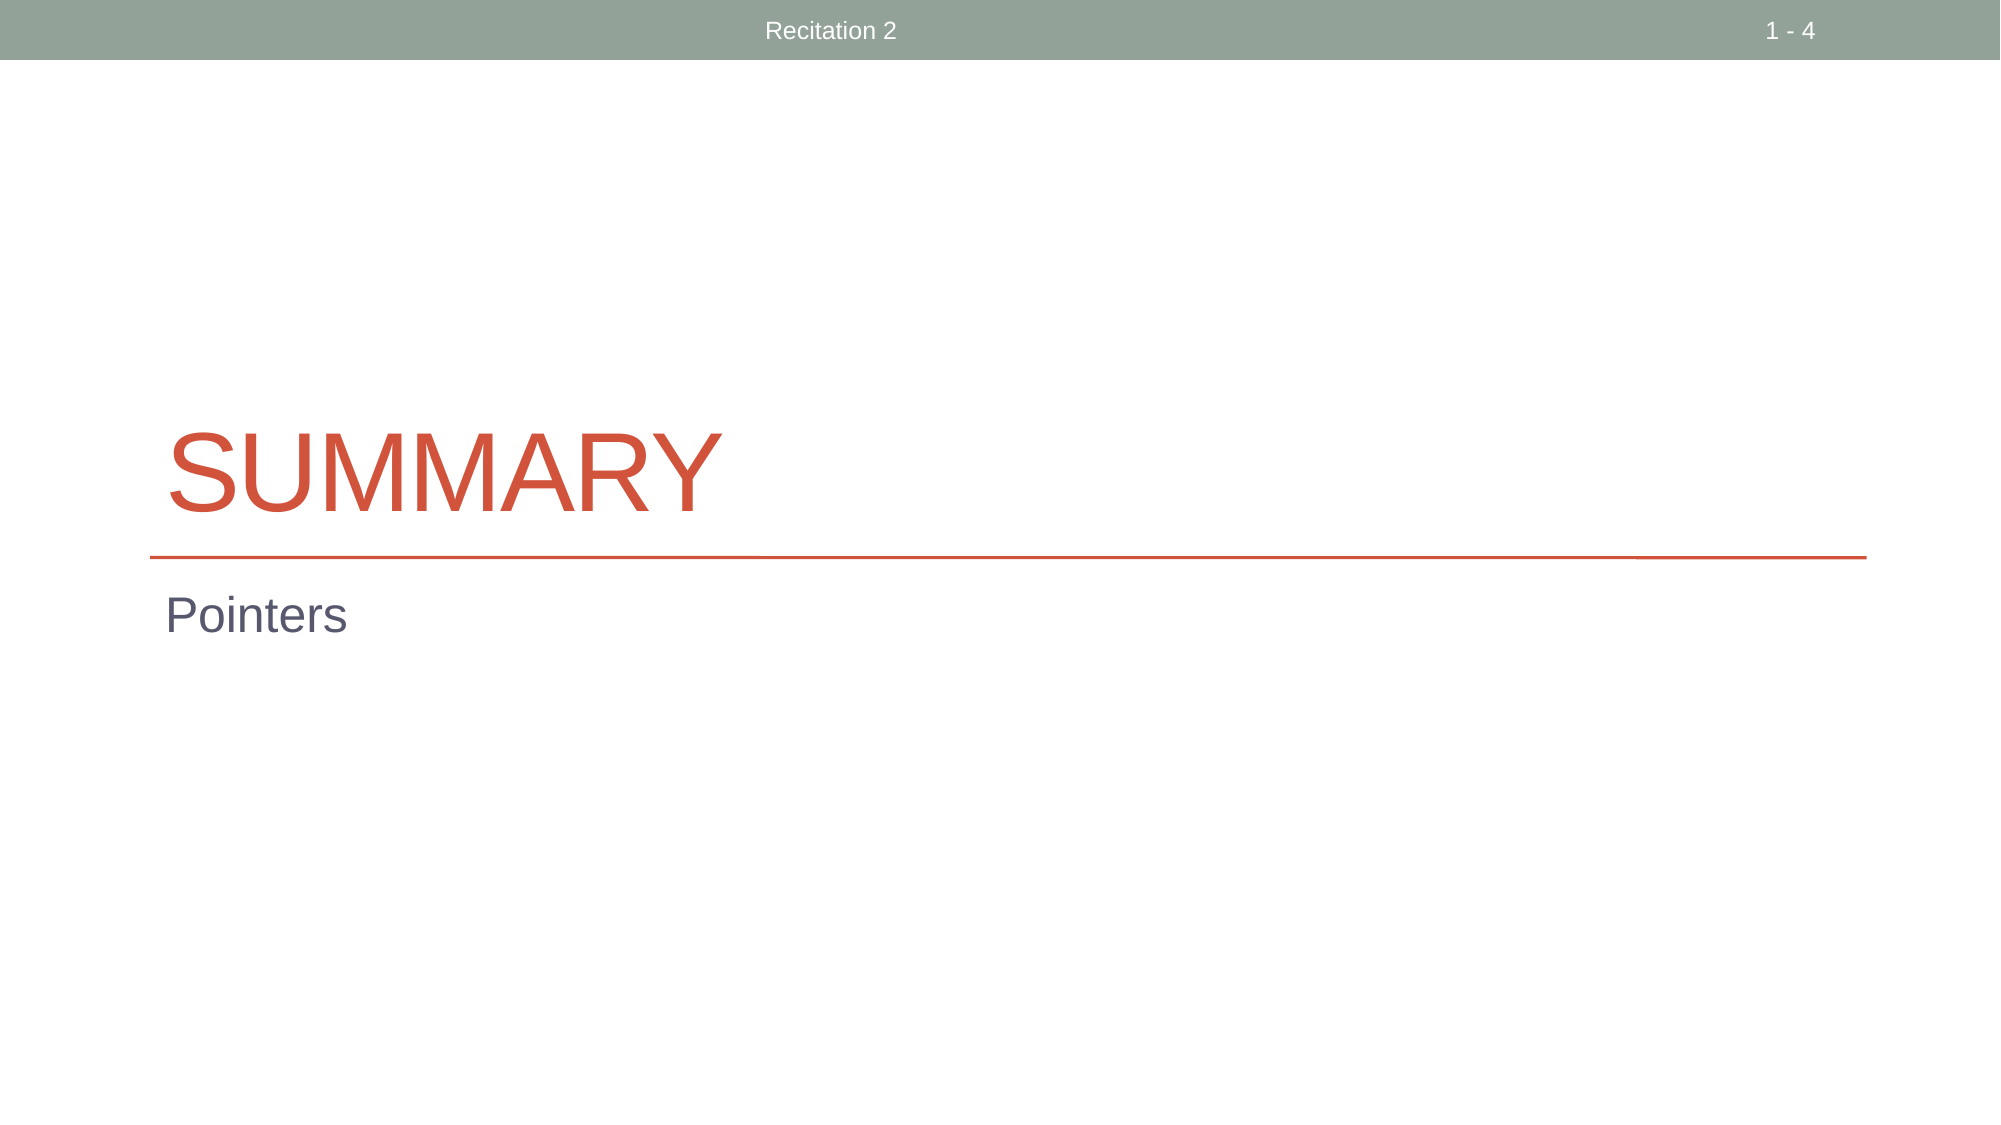

Recitation 2
1 - 4
# summary
Pointers